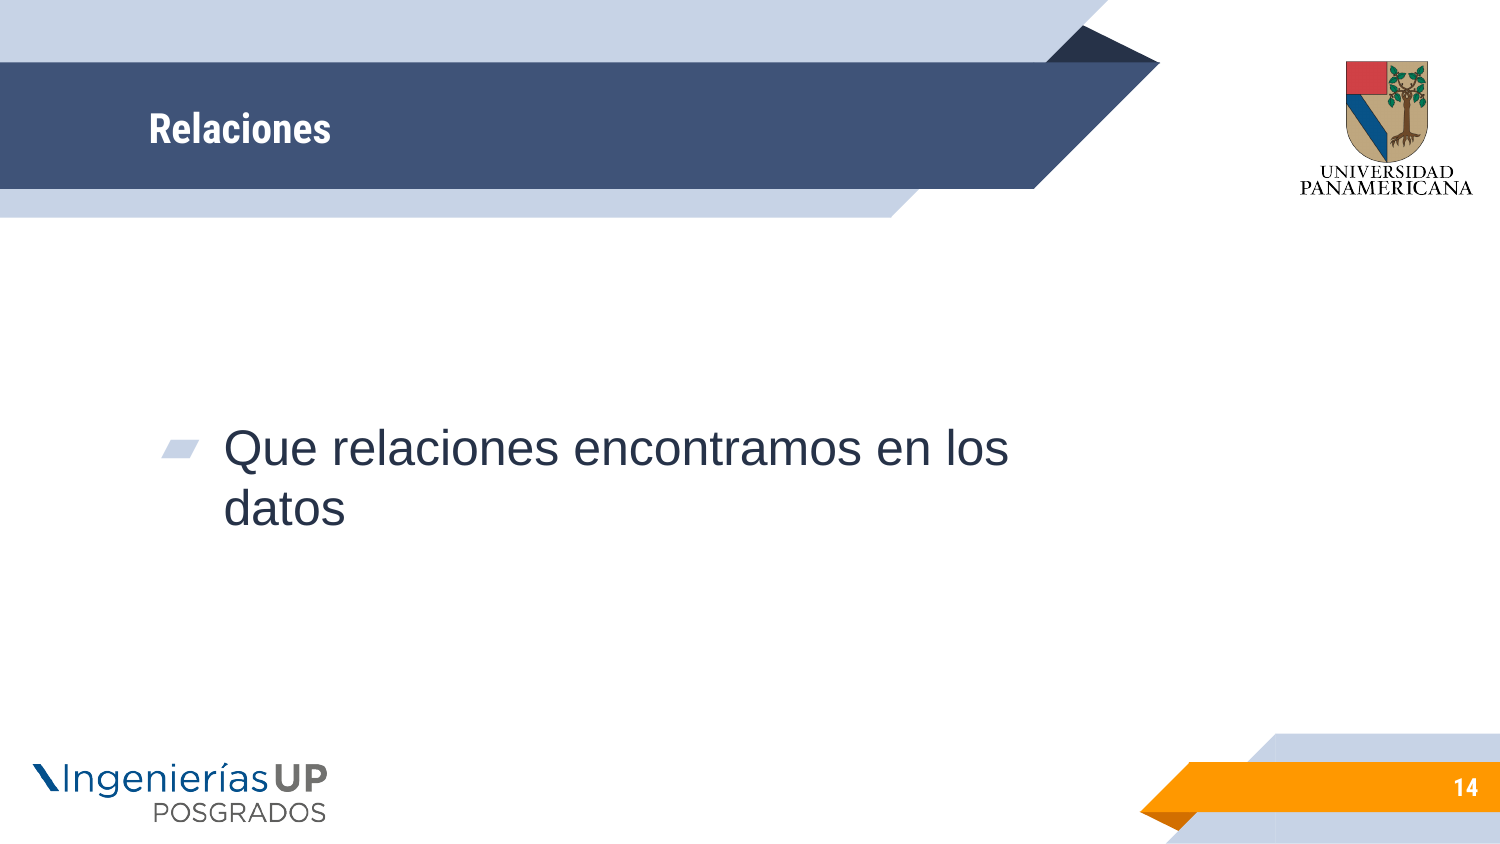

# Relaciones
Que relaciones encontramos en los datos
14